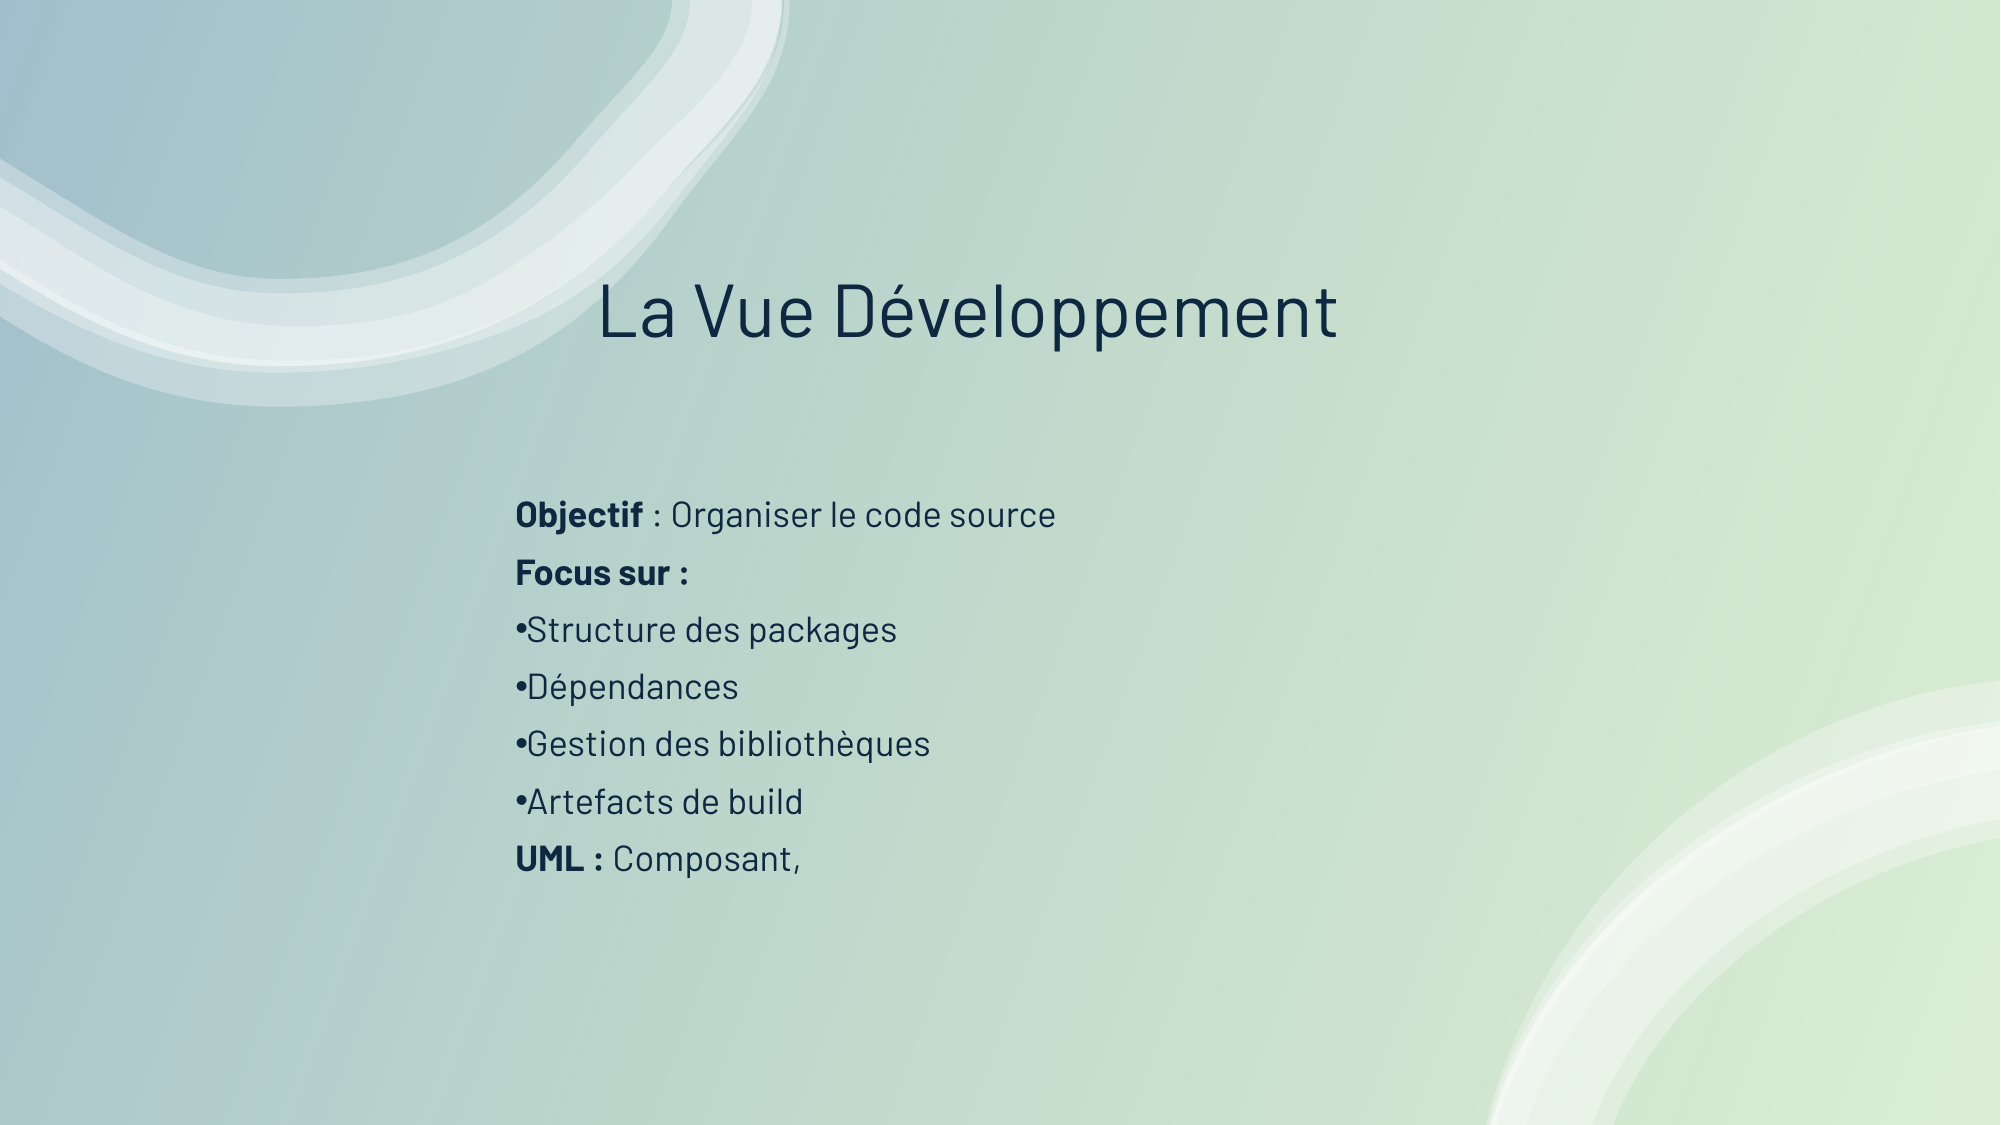

# La Vue Développement
Objectif : Organiser le code source
Focus sur :
Structure des packages
Dépendances
Gestion des bibliothèques
Artefacts de build
UML : Composant,